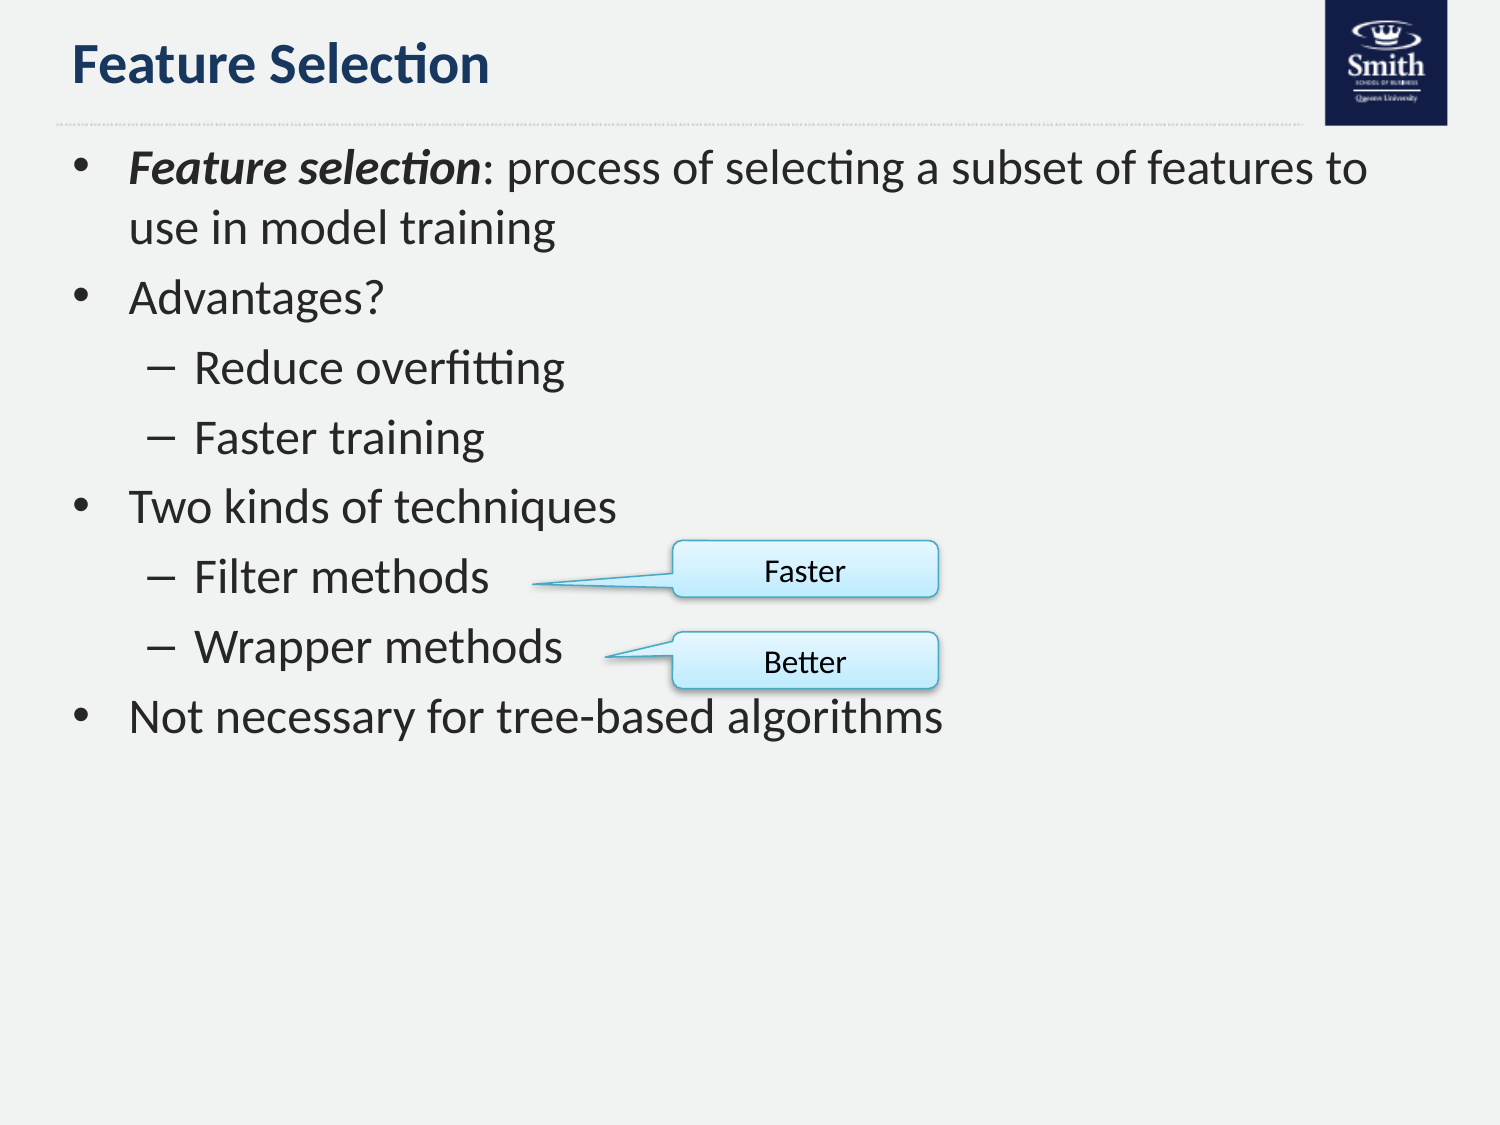

# Feature Selection
Feature selection: process of selecting a subset of features to use in model training
Advantages?
Reduce overfitting
Faster training
Two kinds of techniques
Filter methods
Wrapper methods
Not necessary for tree-based algorithms
Faster
Better